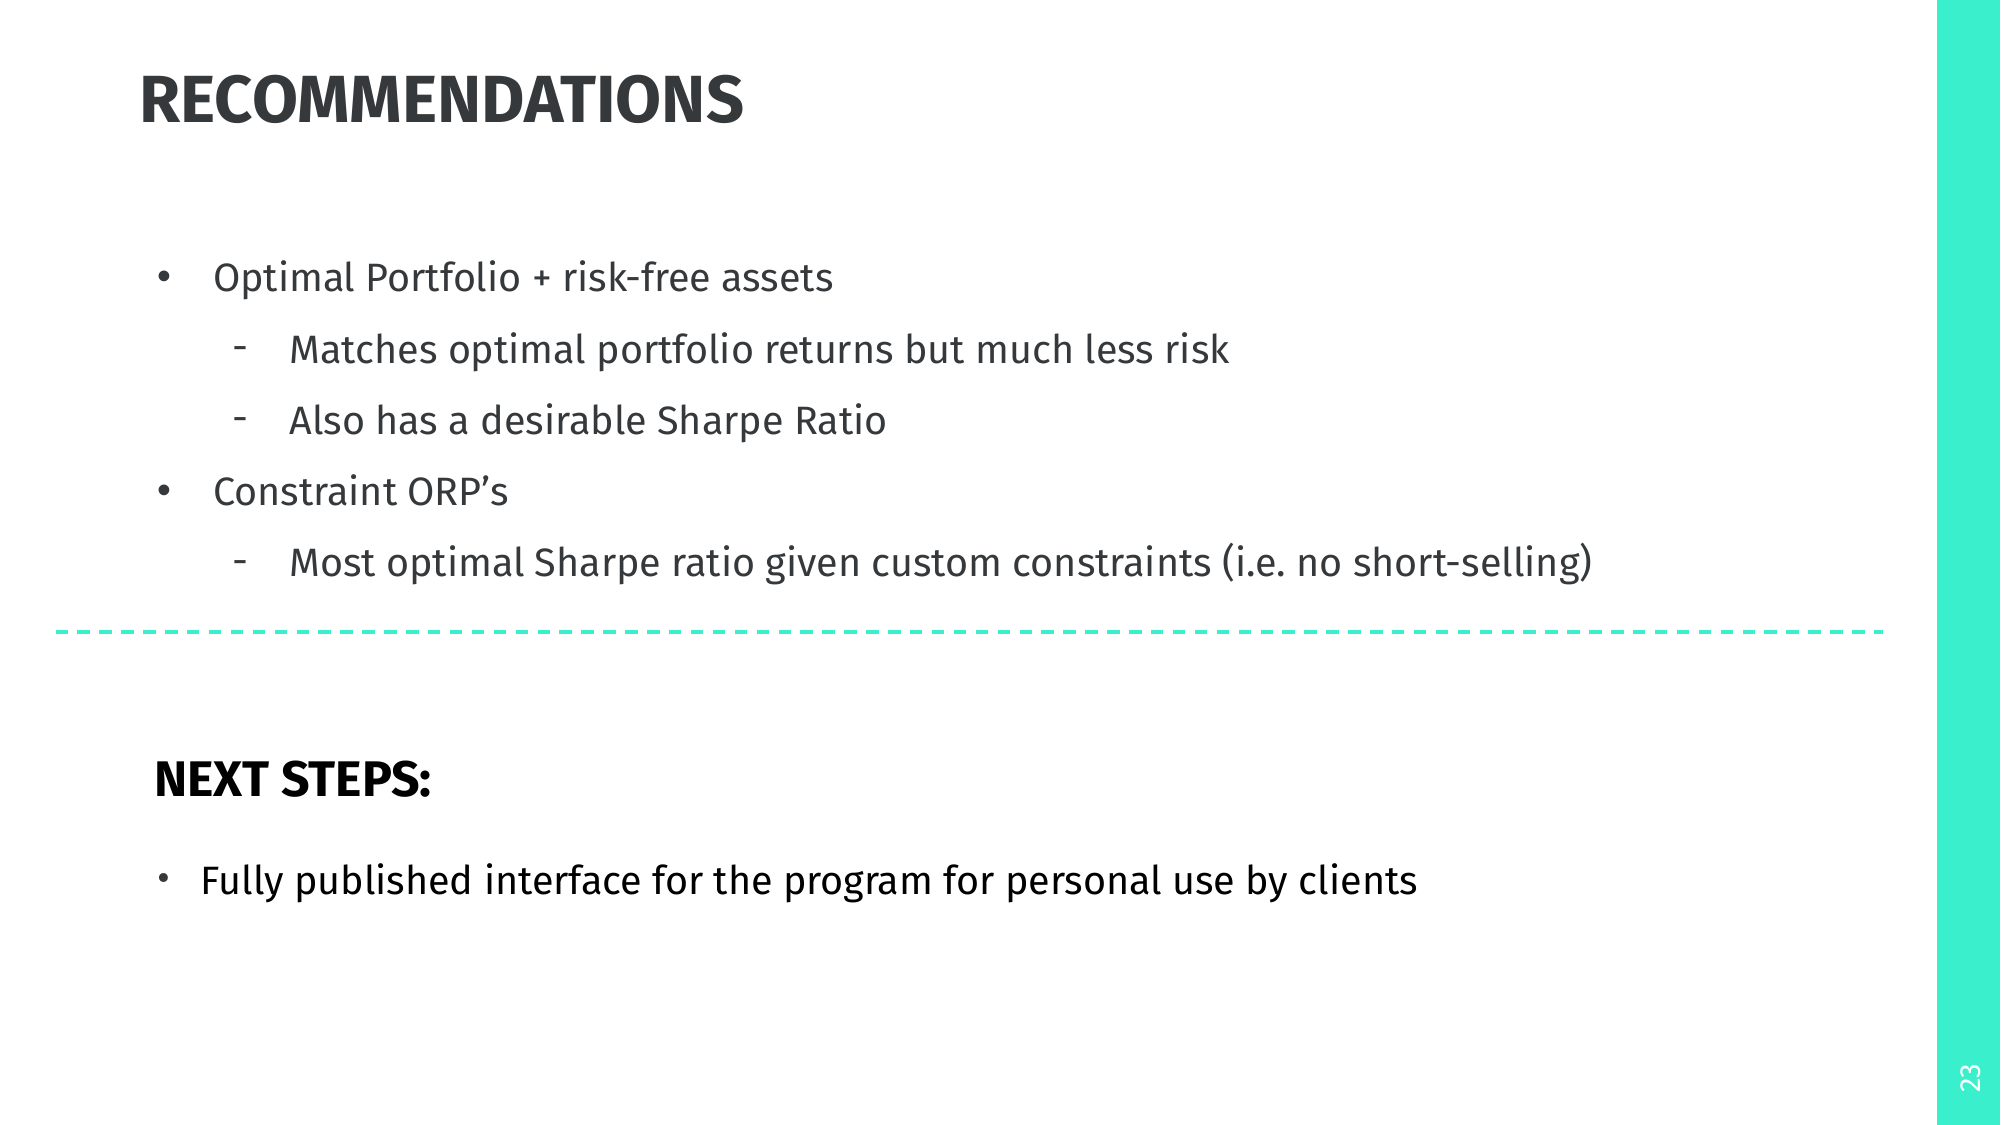

RECOMMENDATIONS
Optimal Portfolio + risk-free assets
Matches optimal portfolio returns but much less risk
Also has a desirable Sharpe Ratio
Constraint ORP’s
Most optimal Sharpe ratio given custom constraints (i.e. no short-selling)

NEXT STEPS:
Fully published interface for the program for personal use by clients
23